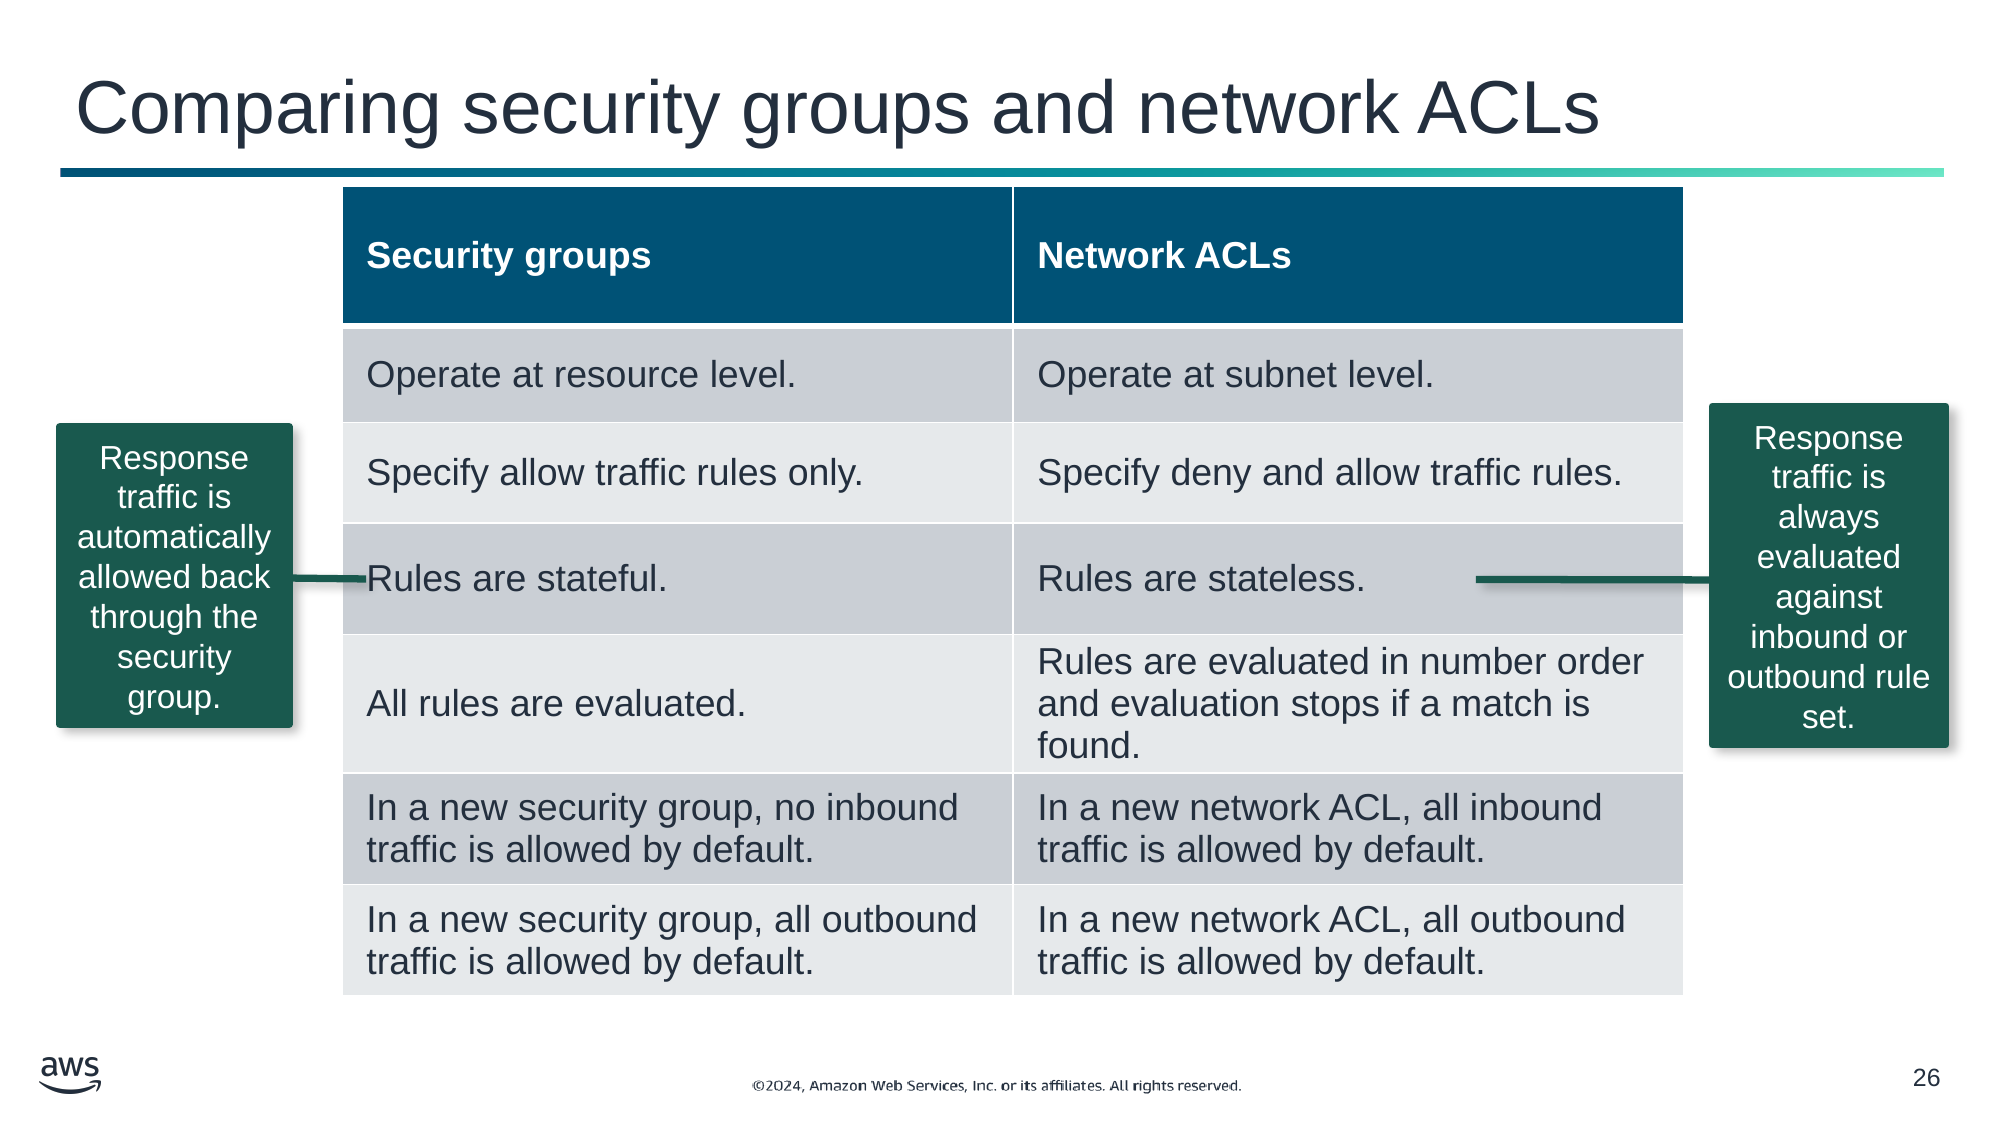

# Comparing security groups and network ACLs
| Security groups | Network ACLs |
| --- | --- |
| Operate at resource level. | Operate at subnet level. |
| Specify allow traffic rules only. | Specify deny and allow traffic rules. |
| Rules are stateful. | Rules are stateless. |
| All rules are evaluated. | Rules are evaluated in number order and evaluation stops if a match is found. |
| In a new security group, no inbound traffic is allowed by default. | In a new network ACL, all inbound traffic is allowed by default. |
| In a new security group, all outbound traffic is allowed by default. | In a new network ACL, all outbound traffic is allowed by default. |
Response traffic is always evaluated against inbound or outbound rule set.
Response traffic is automatically allowed back through the security group.
26